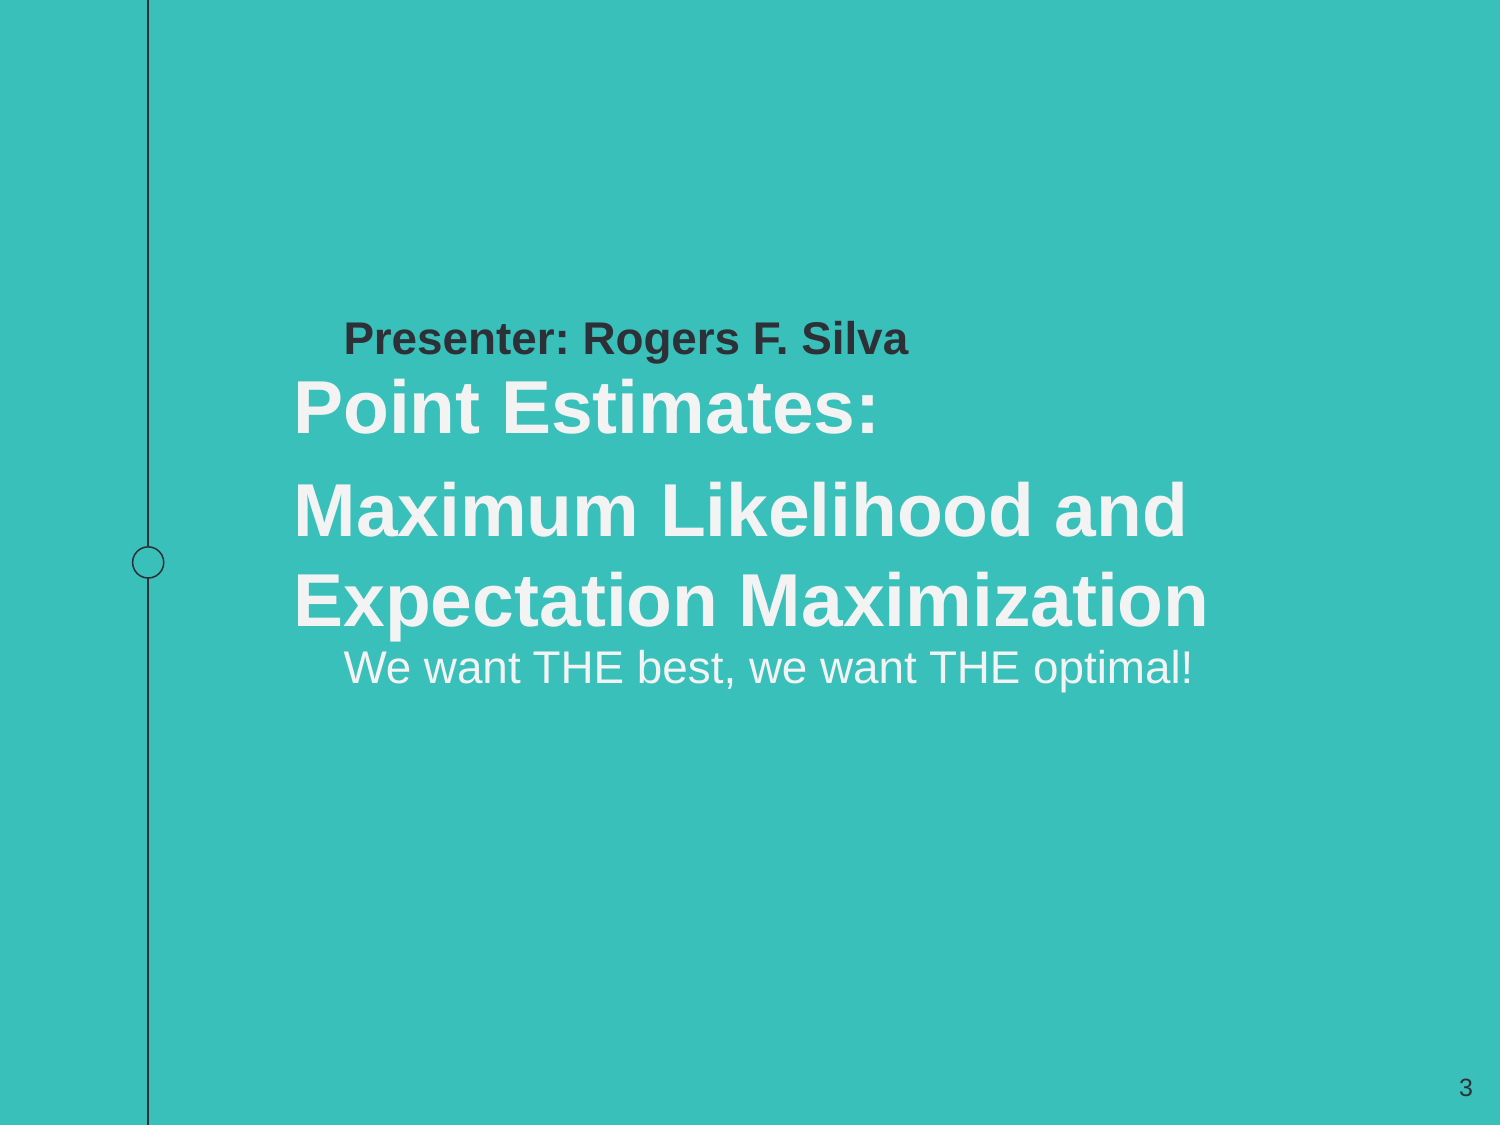

Presenter: Rogers F. Silva
Point Estimates:
Maximum Likelihood and Expectation Maximization
We want THE best, we want THE optimal!
3